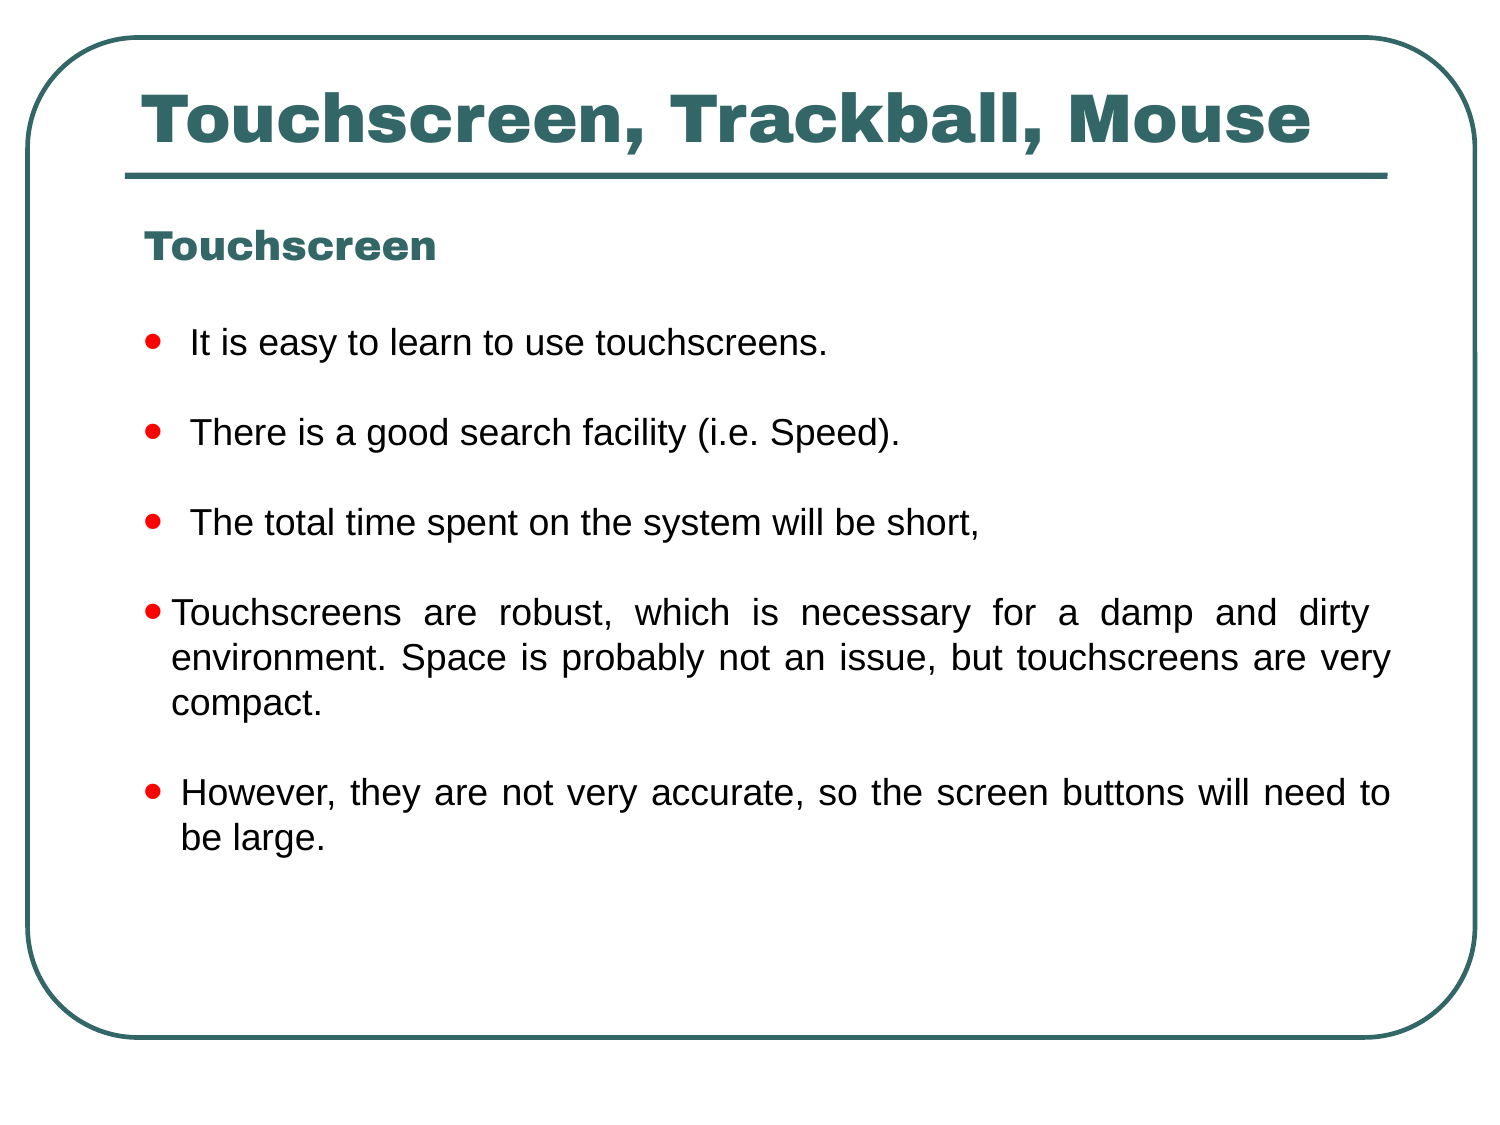

# Touchscreen, Trackball, Mouse
Touchscreen

 It is easy to learn to use touchscreens.

 There is a good search facility (i.e. Speed).

 The total time spent on the system will be short,

Touchscreens are robust, which is necessary for a damp and dirty  environment. Space is probably not an issue, but touchscreens are very compact.

However, they are not very accurate, so the screen buttons will need to be large.